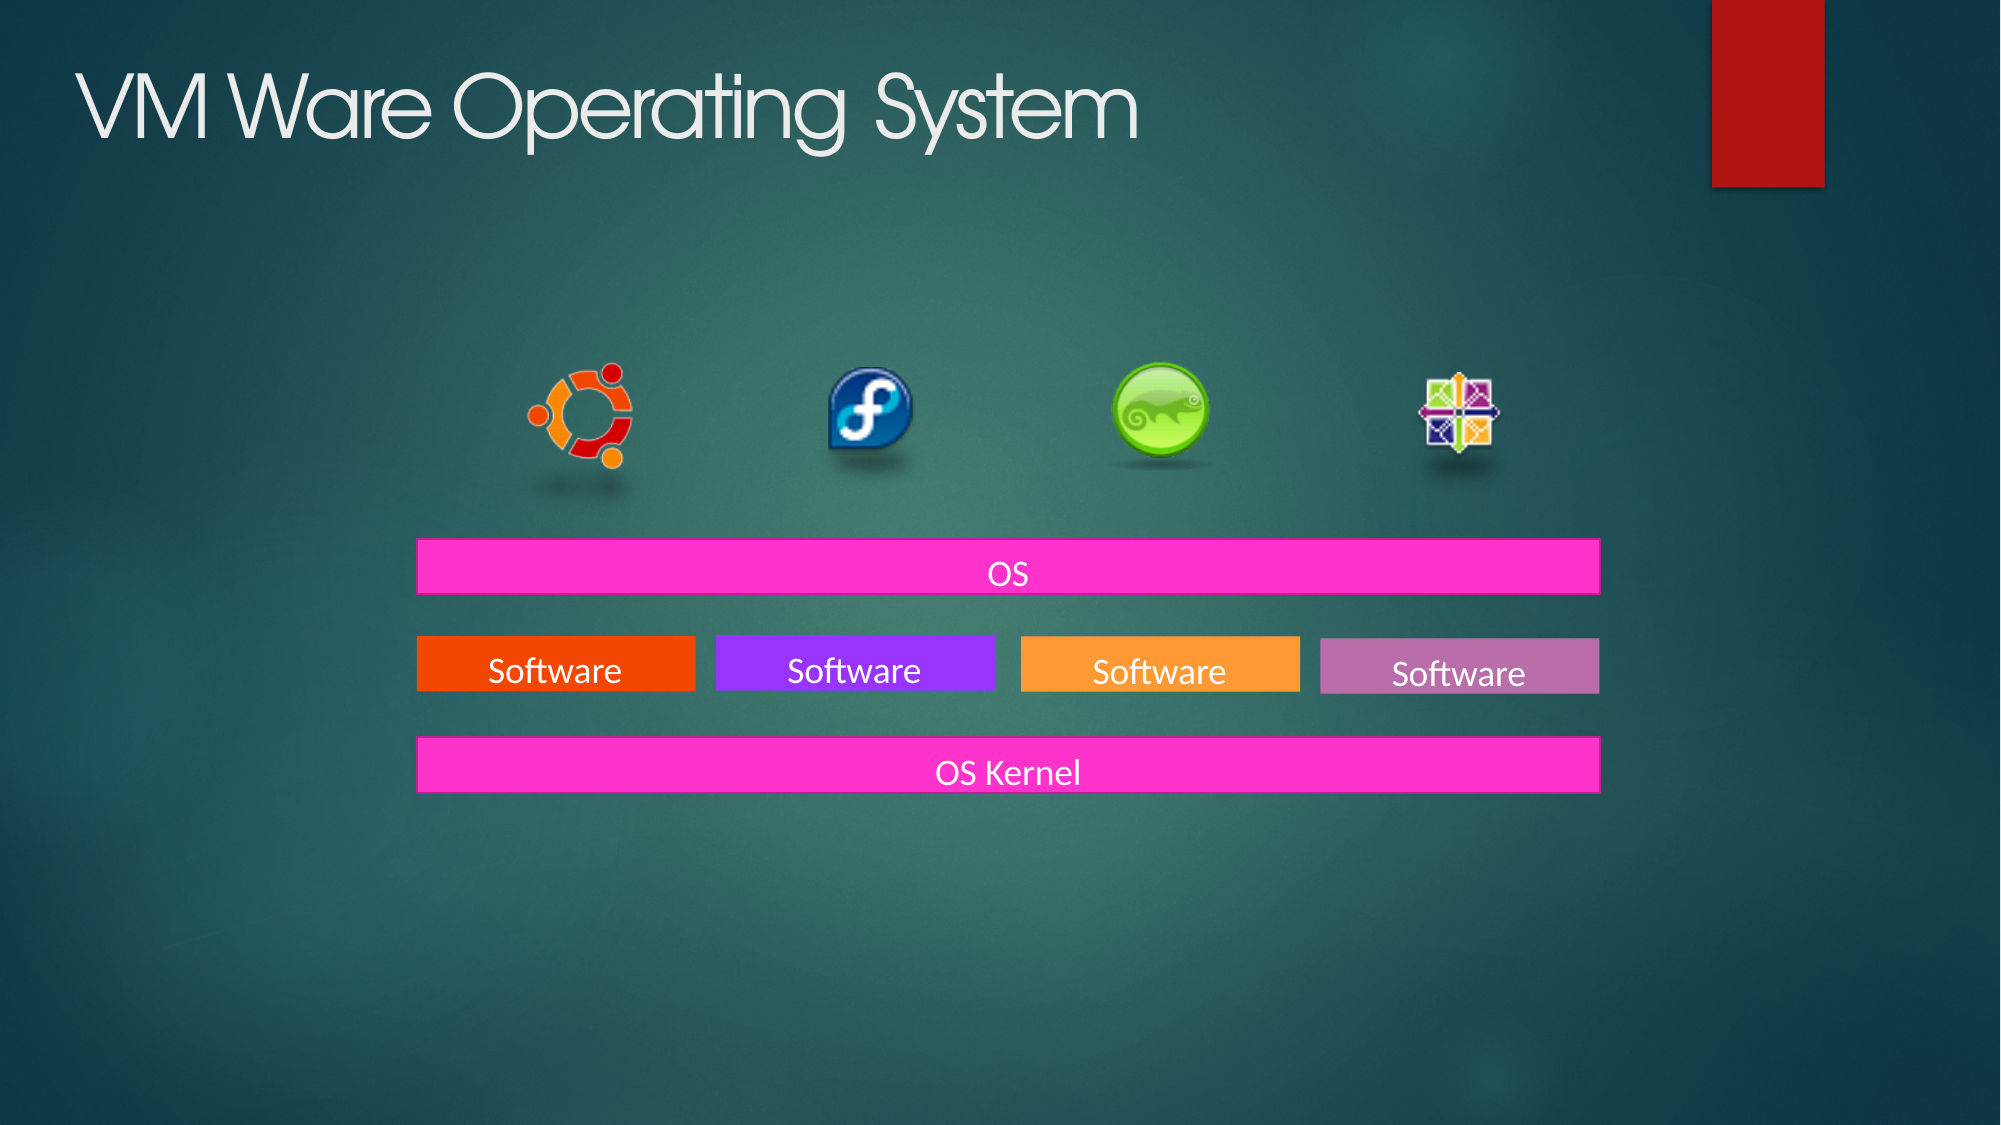

# VM Ware Operating System

OS
Software
Software
Software
Software
OS Kernel